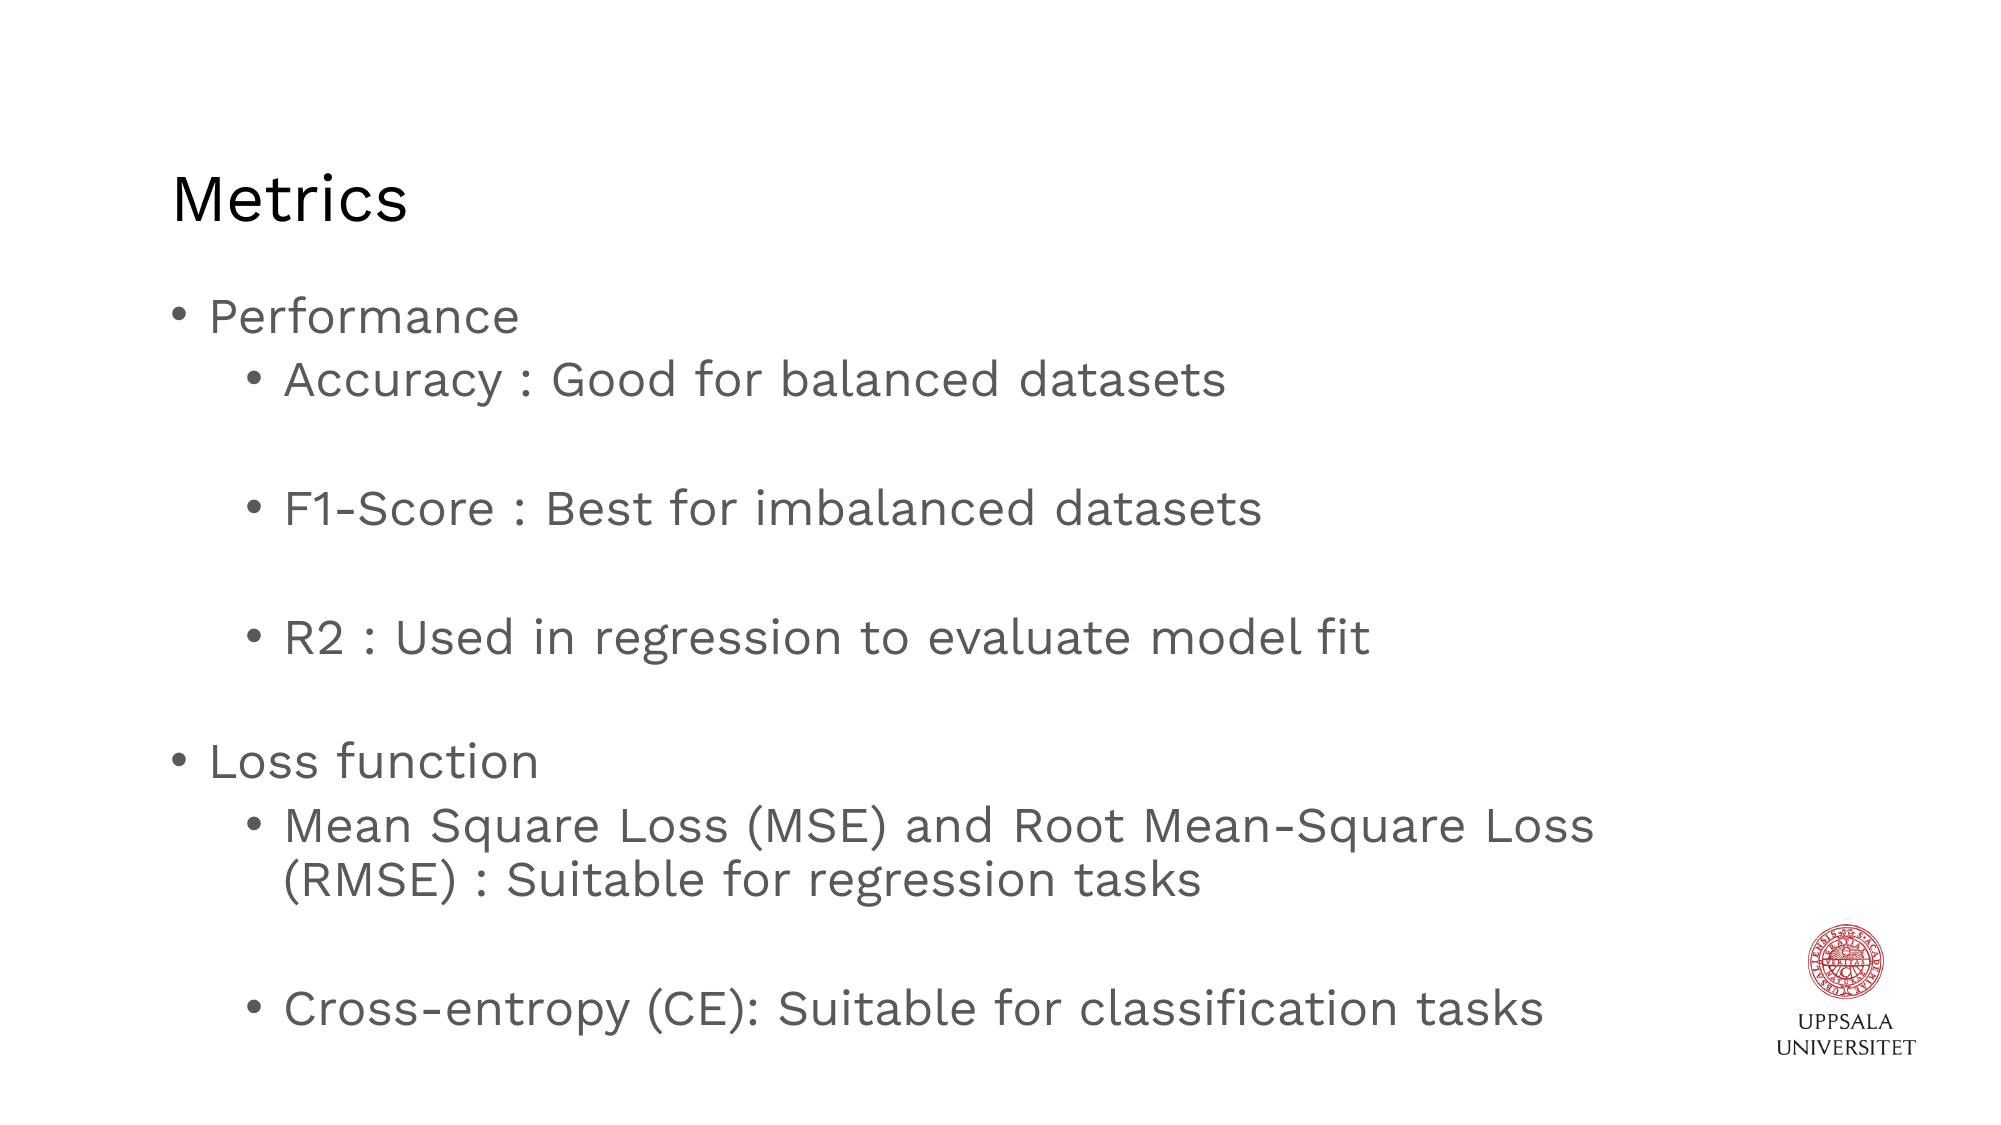

# Metrics
Performance
Accuracy : Good for balanced datasets

F1-Score : Best for imbalanced datasets

R2 : Used in regression to evaluate model fit

Loss function
Mean Square Loss (MSE) and Root Mean-Square Loss (RMSE) : Suitable for regression tasks

Cross-entropy (CE): Suitable for classification tasks